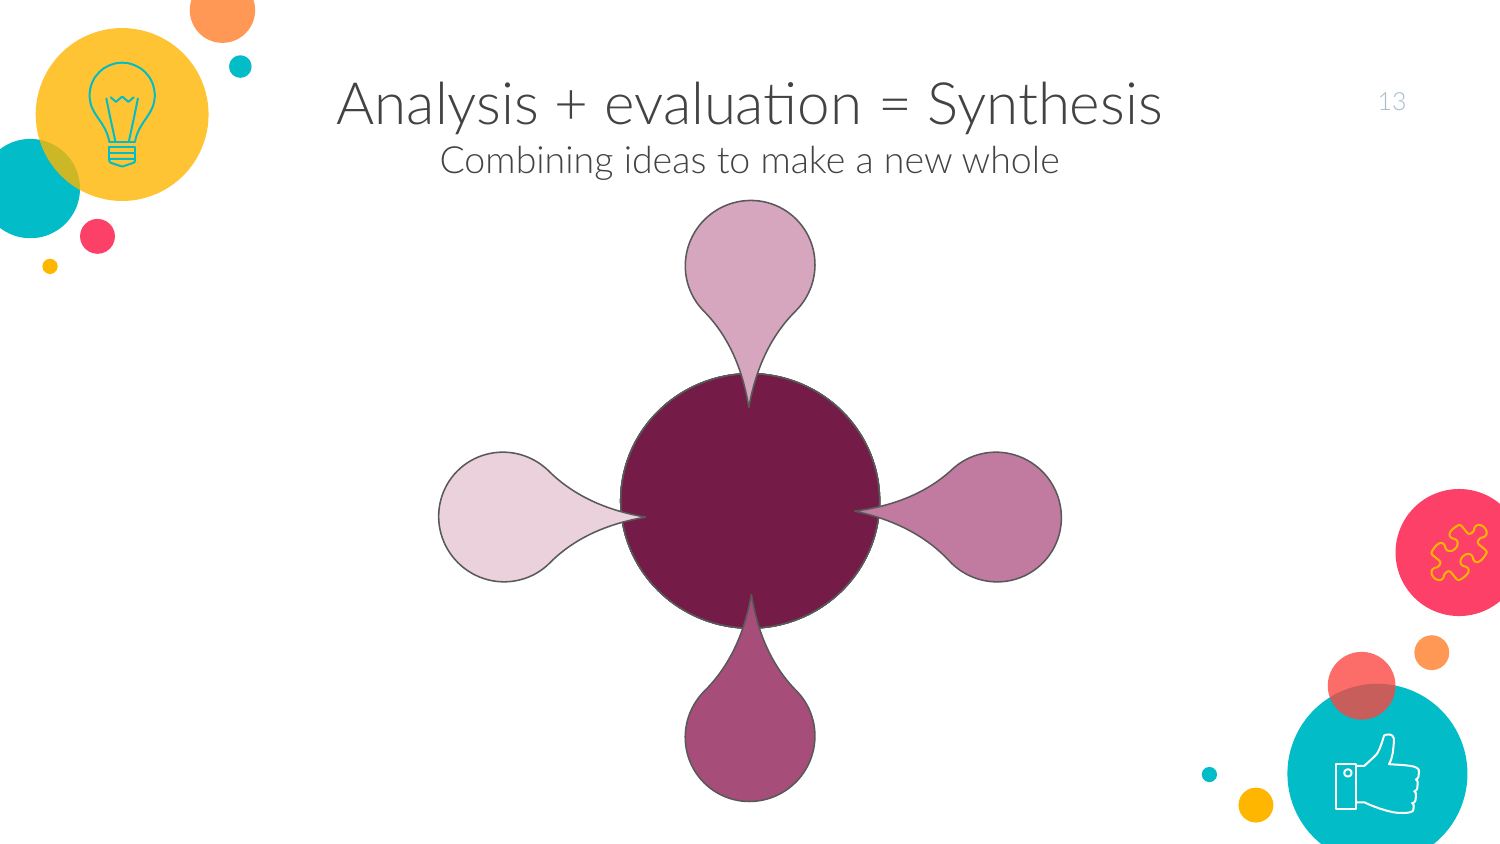

Analysis + evaluation = Synthesis
Combining ideas to make a new whole
13